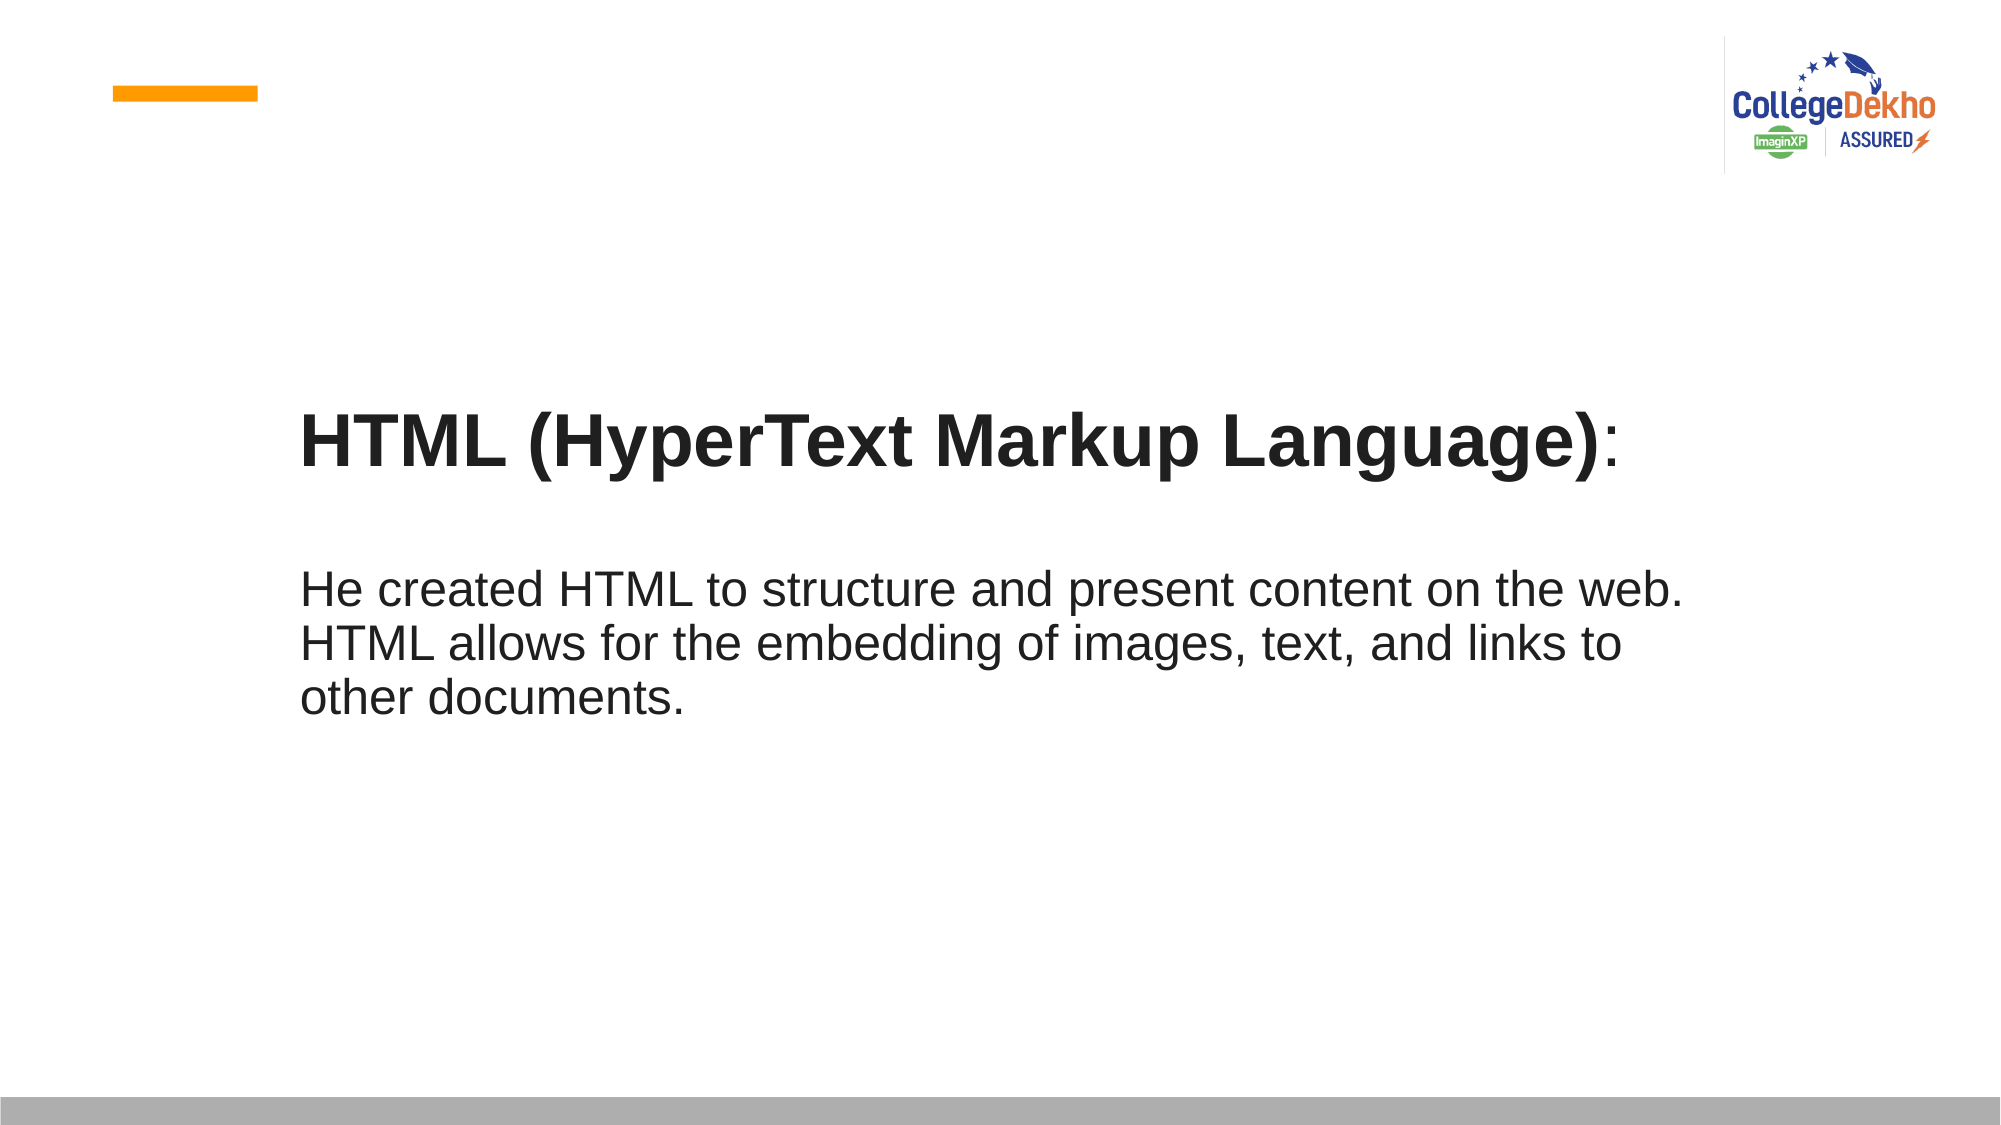

HTML (HyperText Markup Language):

He created HTML to structure and present content on the web. HTML allows for the embedding of images, text, and links to other documents.